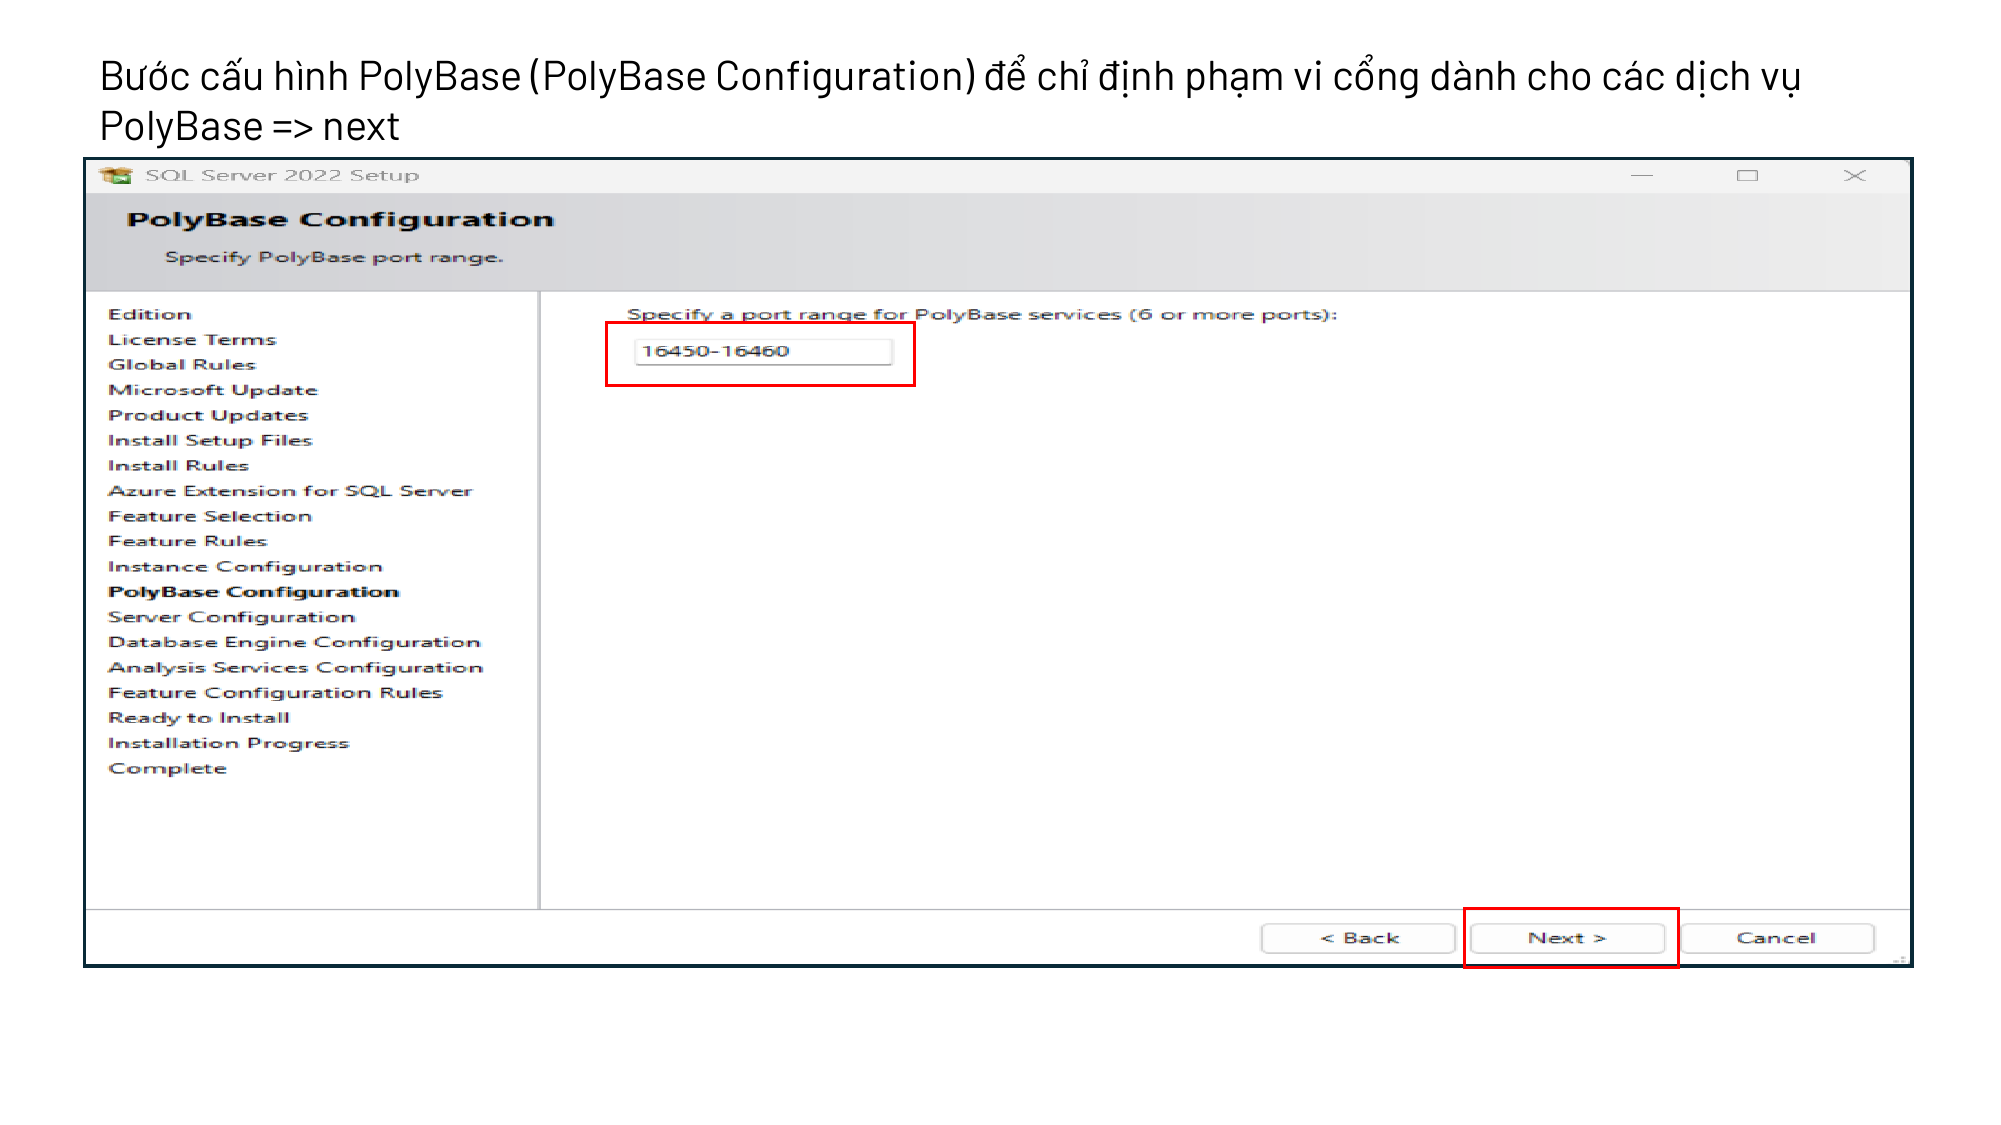

Bước cấu hình PolyBase (PolyBase Configuration) để chỉ định phạm vi cổng dành cho các dịch vụ PolyBase => next